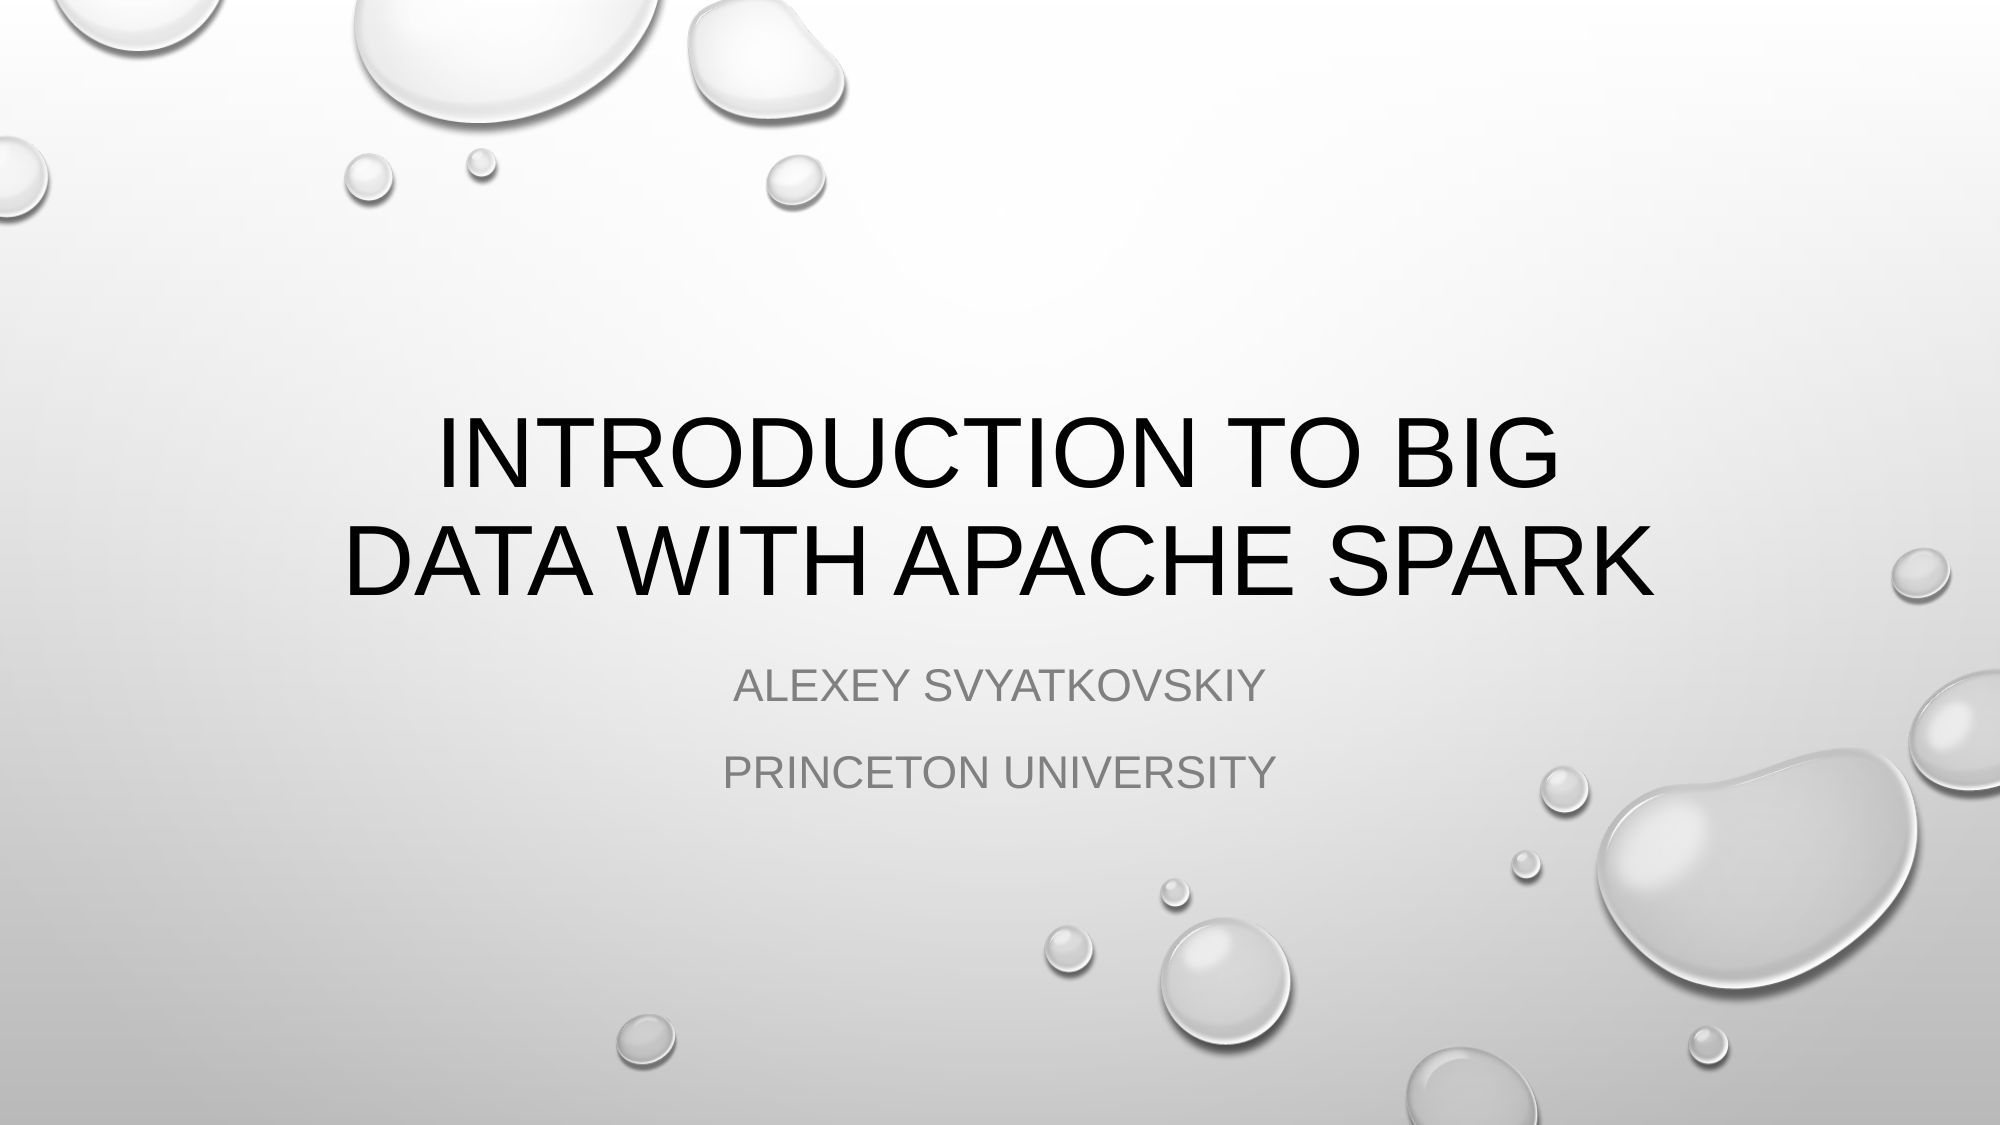

# Introduction to big data with apache spark
Alexey Svyatkovskiy
Princeton university